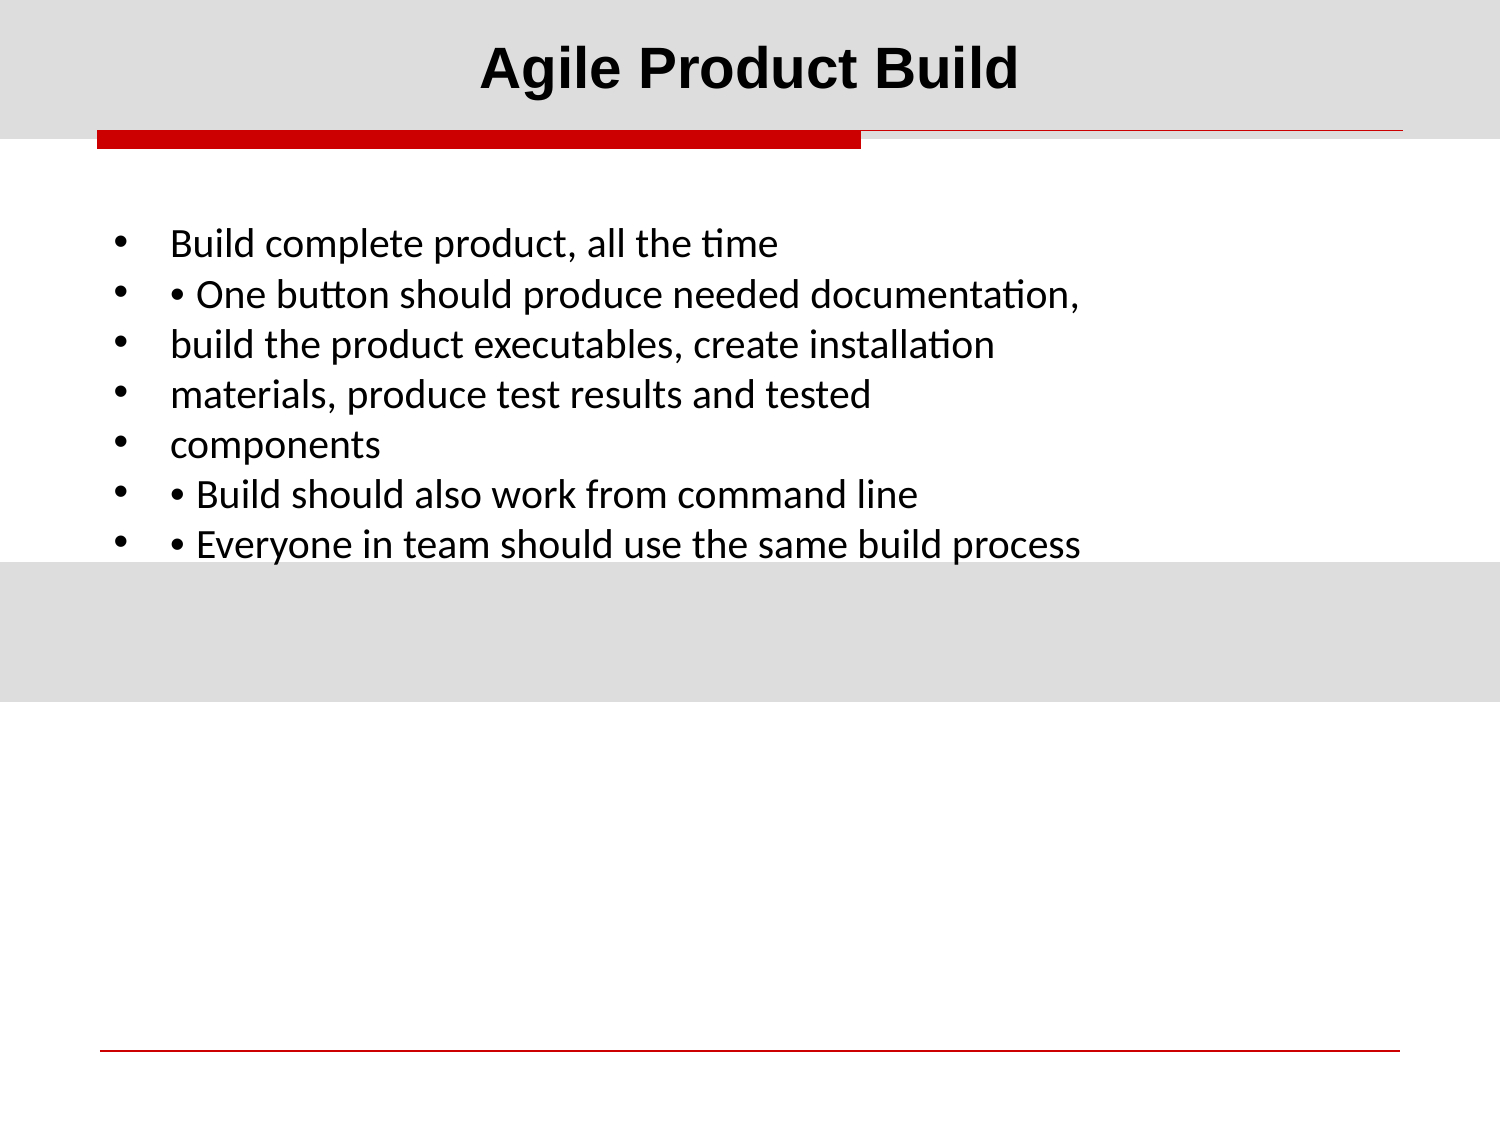

# Agile Product Build
Build complete product, all the time
• One button should produce needed documentation,
build the product executables, create installation
materials, produce test results and tested
components
• Build should also work from command line
• Everyone in team should use the same build process